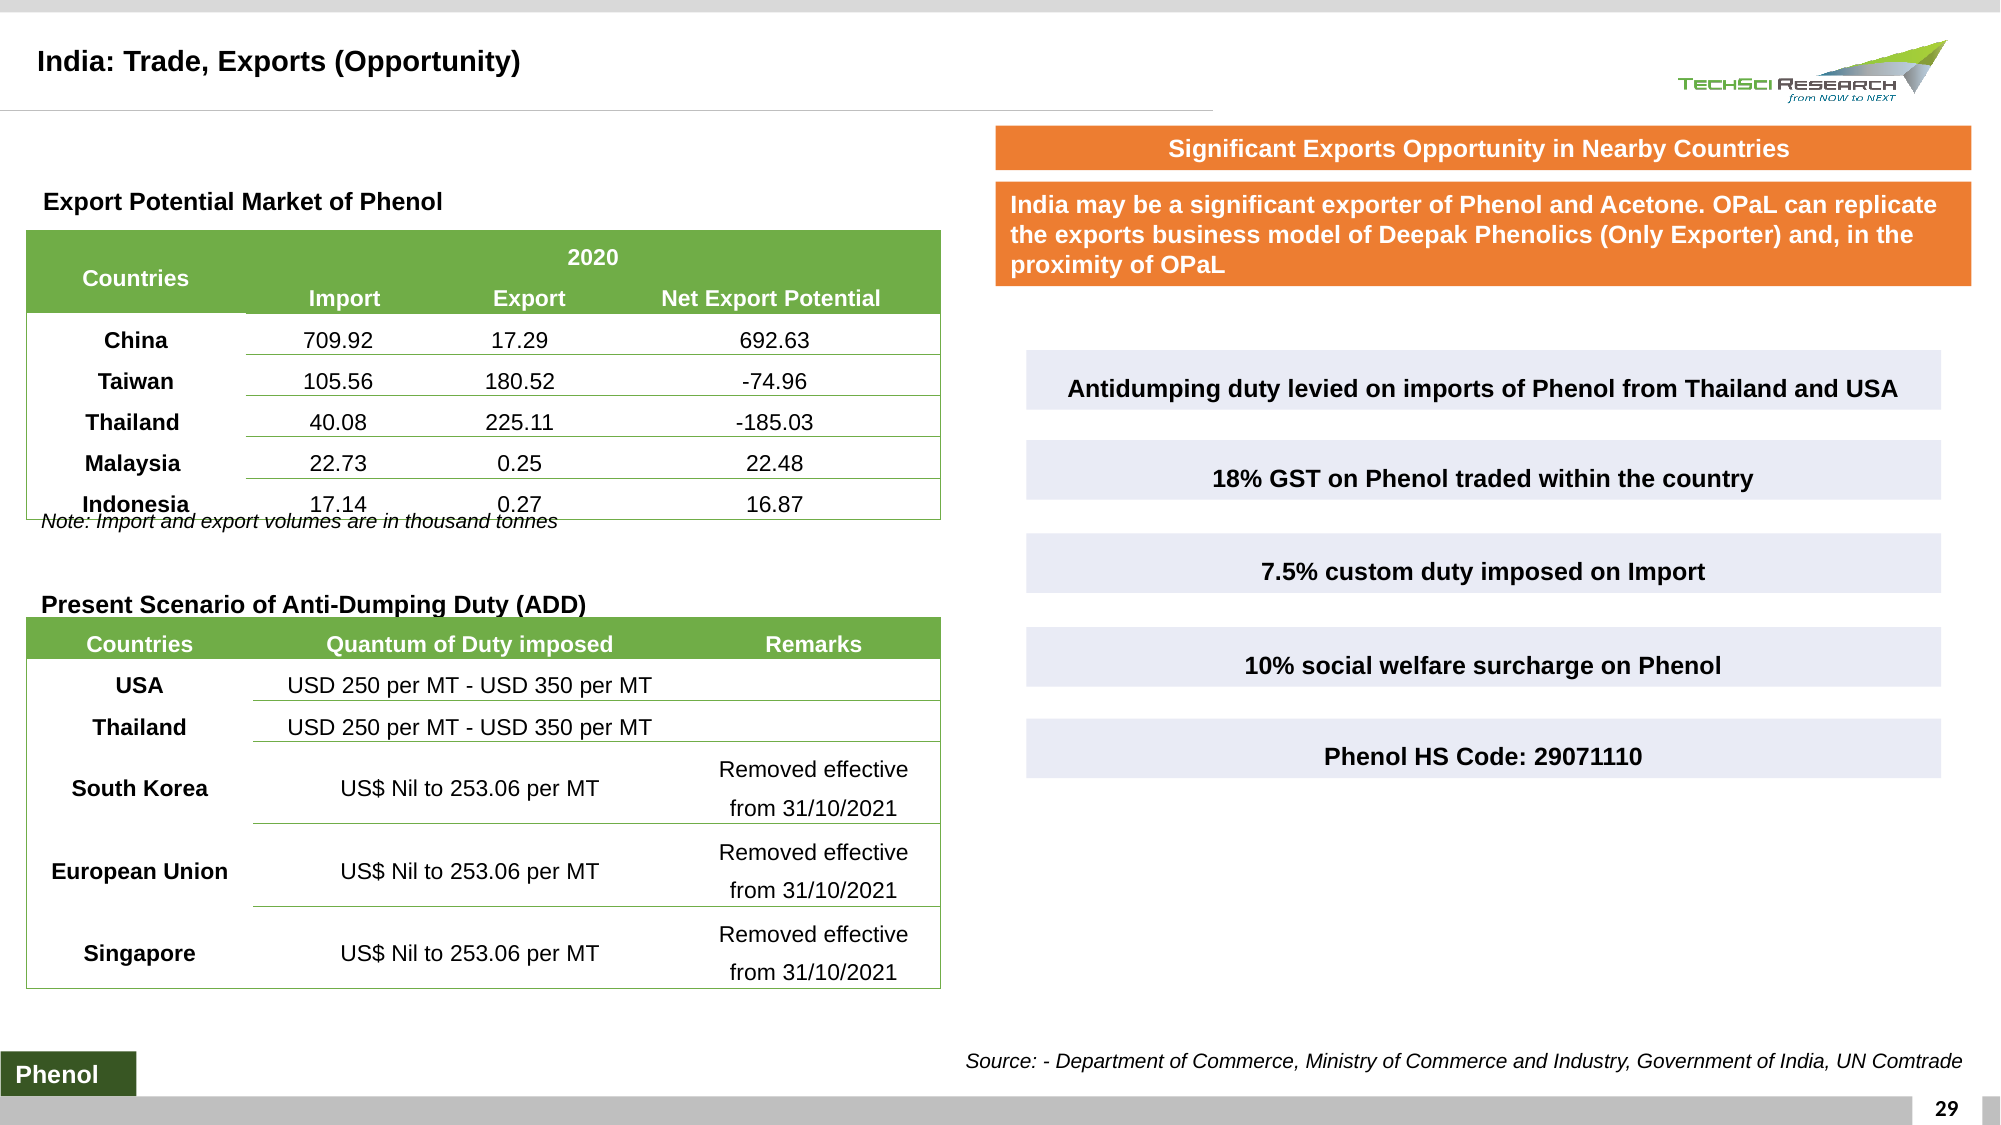

India: Trade, Exports (Opportunity)
Significant Exports Opportunity in Nearby Countries
Export Potential Market of Phenol
India may be a significant exporter of Phenol and Acetone. OPaL can replicate the exports business model of Deepak Phenolics (Only Exporter) and, in the proximity of OPaL
| Countries | 2020 |  |  |
| --- | --- | --- | --- |
|  | Import | Export | Net Export Potential |
| China | 709.92 | 17.29 | 692.63 |
| Taiwan | 105.56 | 180.52 | -74.96 |
| Thailand | 40.08 | 225.11 | -185.03 |
| Malaysia | 22.73 | 0.25 | 22.48 |
| Indonesia | 17.14 | 0.27 | 16.87 |
Antidumping duty levied on imports of Phenol from Thailand and USA
18% GST on Phenol traded within the country
Note: Import and export volumes are in thousand tonnes
7.5% custom duty imposed on Import
Present Scenario of Anti-Dumping Duty (ADD)
| Countries | Quantum of Duty imposed | Remarks |
| --- | --- | --- |
| USA | USD 250 per MT - USD 350 per MT |  |
| Thailand | USD 250 per MT - USD 350 per MT |  |
| South Korea | US$ Nil to 253.06 per MT | Removed effective from 31/10/2021 |
| European Union | US$ Nil to 253.06 per MT | Removed effective from 31/10/2021 |
| Singapore | US$ Nil to 253.06 per MT | Removed effective from 31/10/2021 |
10% social welfare surcharge on Phenol
Phenol HS Code: 29071110
Source: - Department of Commerce, Ministry of Commerce and Industry, Government of India, UN Comtrade
Phenol